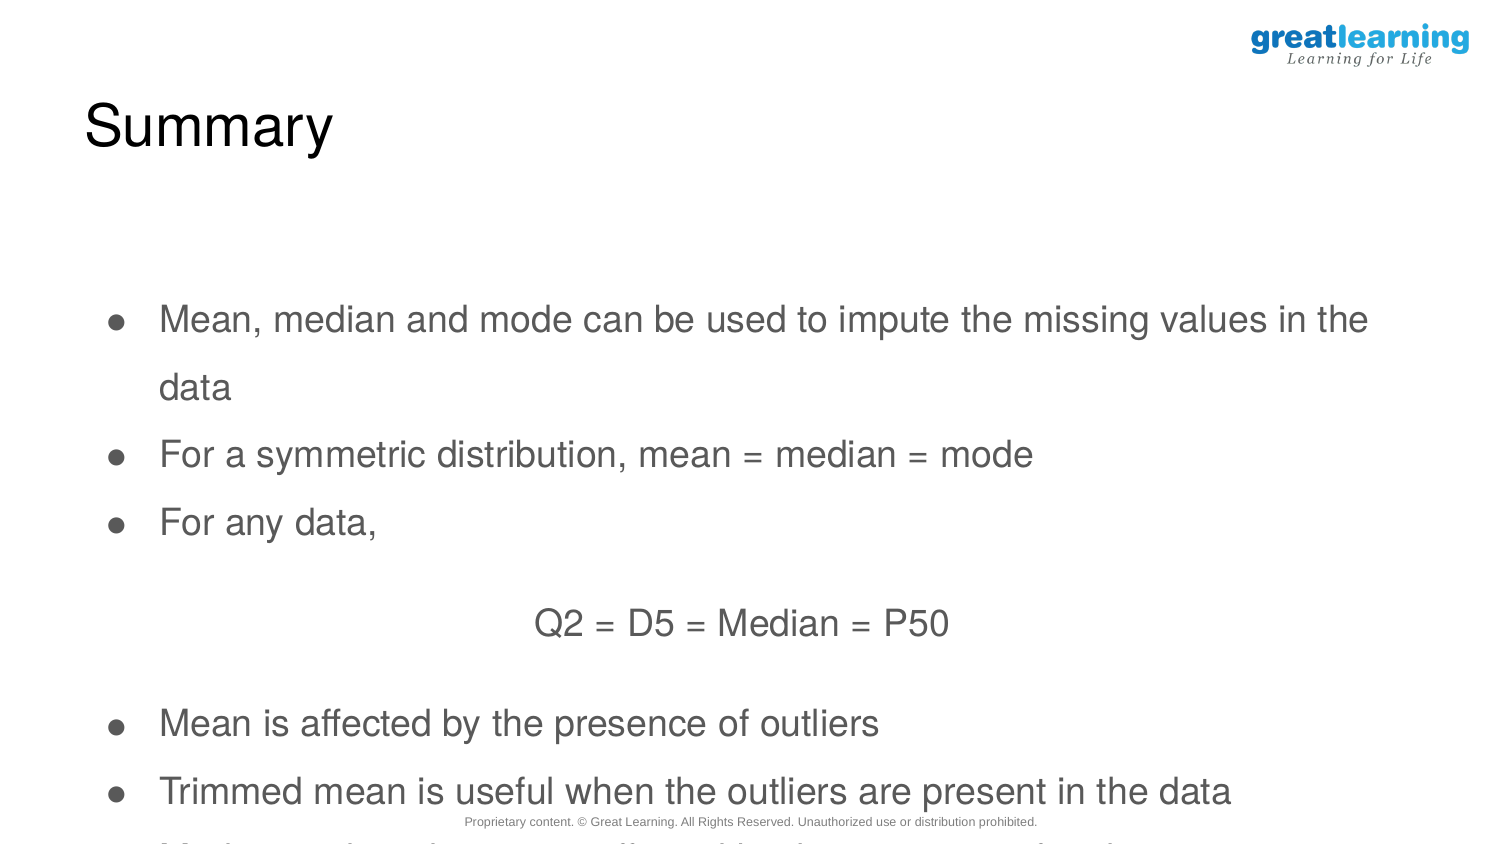

# Summary
Mean, median and mode can be used to impute the missing values in the data
For a symmetric distribution, mean = median = mode
For any data,
Q2 = D5 = Median = P50
Mean is affected by the presence of outliers
Trimmed mean is useful when the outliers are present in the data
Median and mode are not affected by the presence of outliers